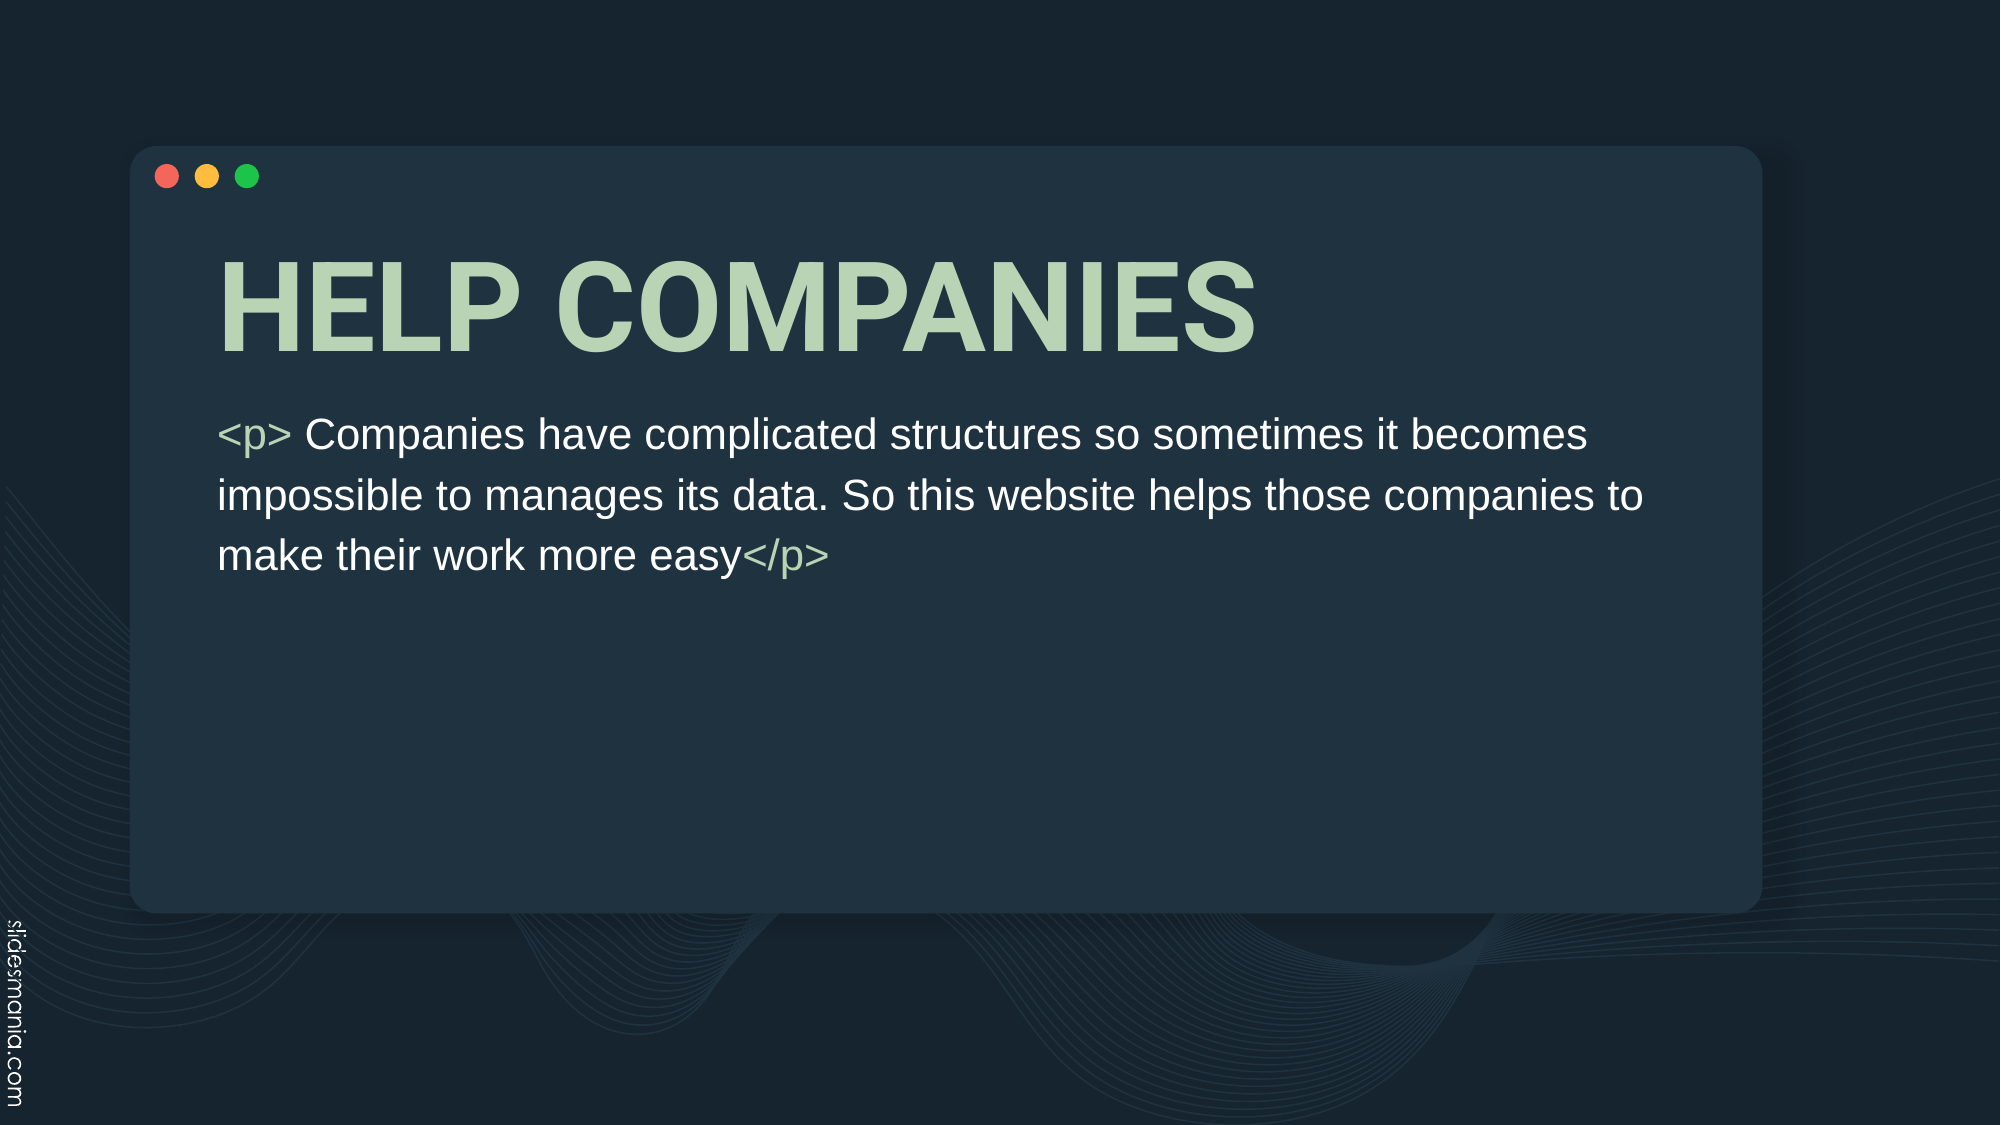

# HELP COMPANIES
<p> Companies have complicated structures so sometimes it becomes impossible to manages its data. So this website helps those companies to make their work more easy</p>